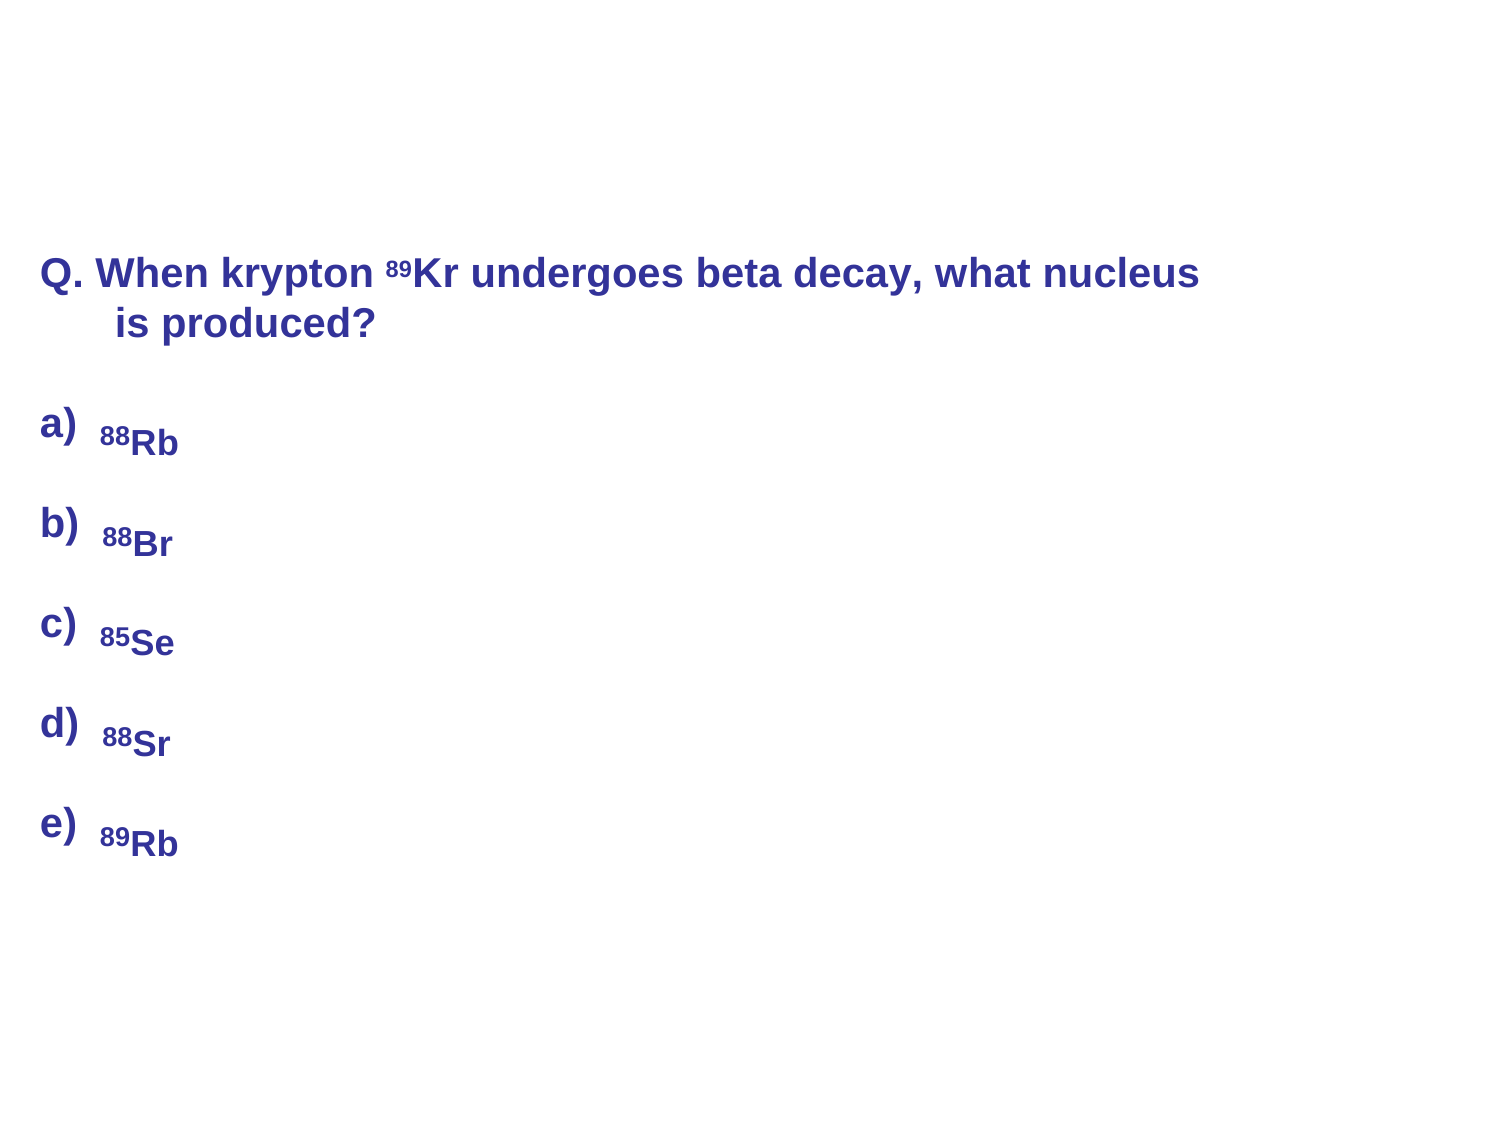

Q. When krypton 89Kr undergoes beta decay, what nucleus is produced?
88Rb
a)
88Br
b)
85Se
c)
88Sr
d)
89Rb
e)